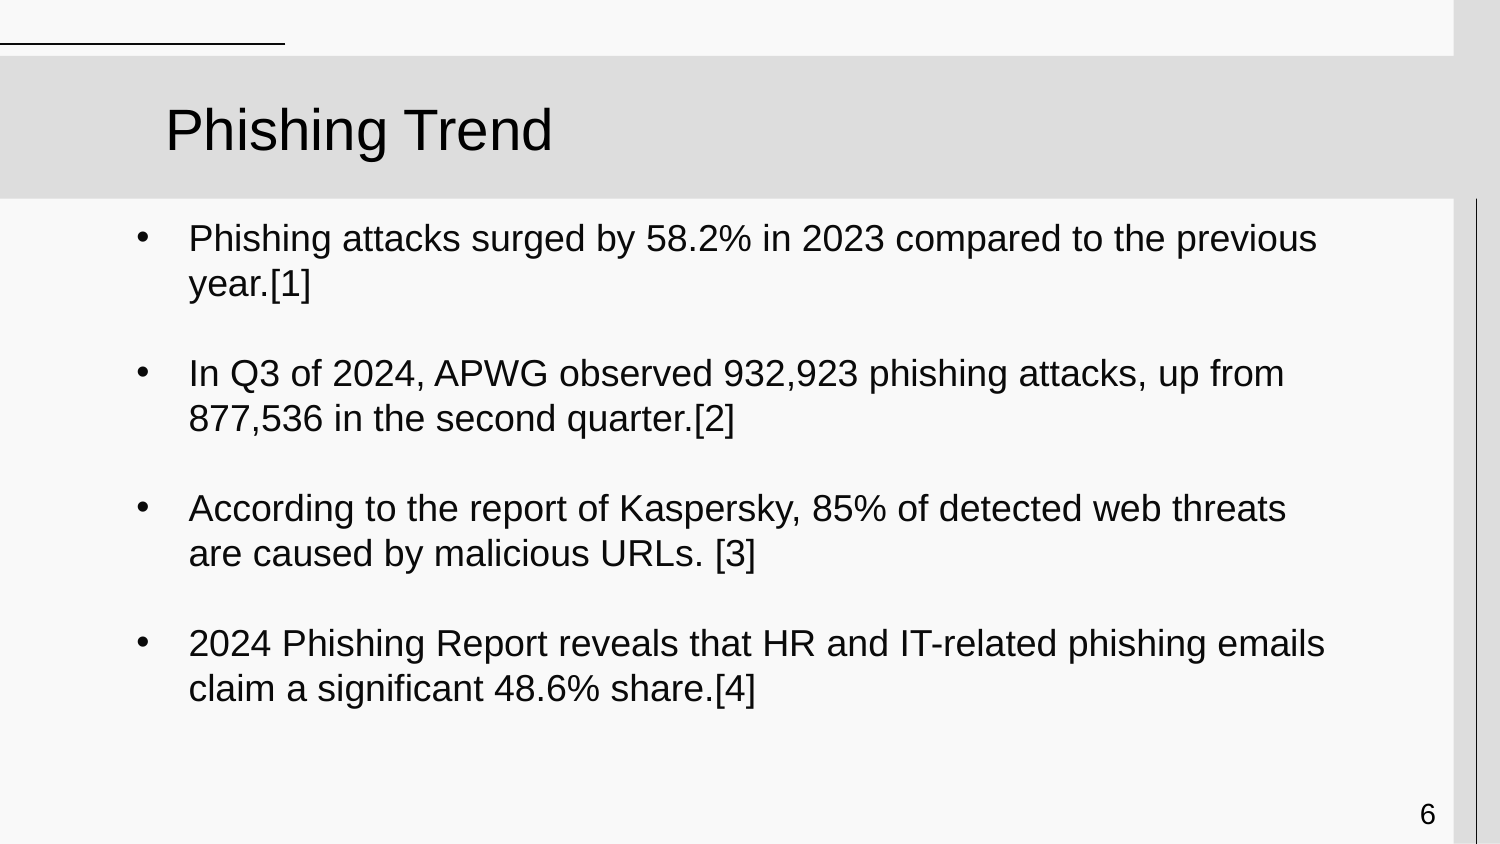

Phishing Trend
Phishing attacks surged by 58.2% in 2023 compared to the previous year.[1]

In Q3 of 2024, APWG observed 932,923 phishing attacks, up from 877,536 in the second quarter.[2]

According to the report of Kaspersky, 85% of detected web threats are caused by malicious URLs. [3]

2024 Phishing Report reveals that HR and IT-related phishing emails claim a significant 48.6% share.[4]
6